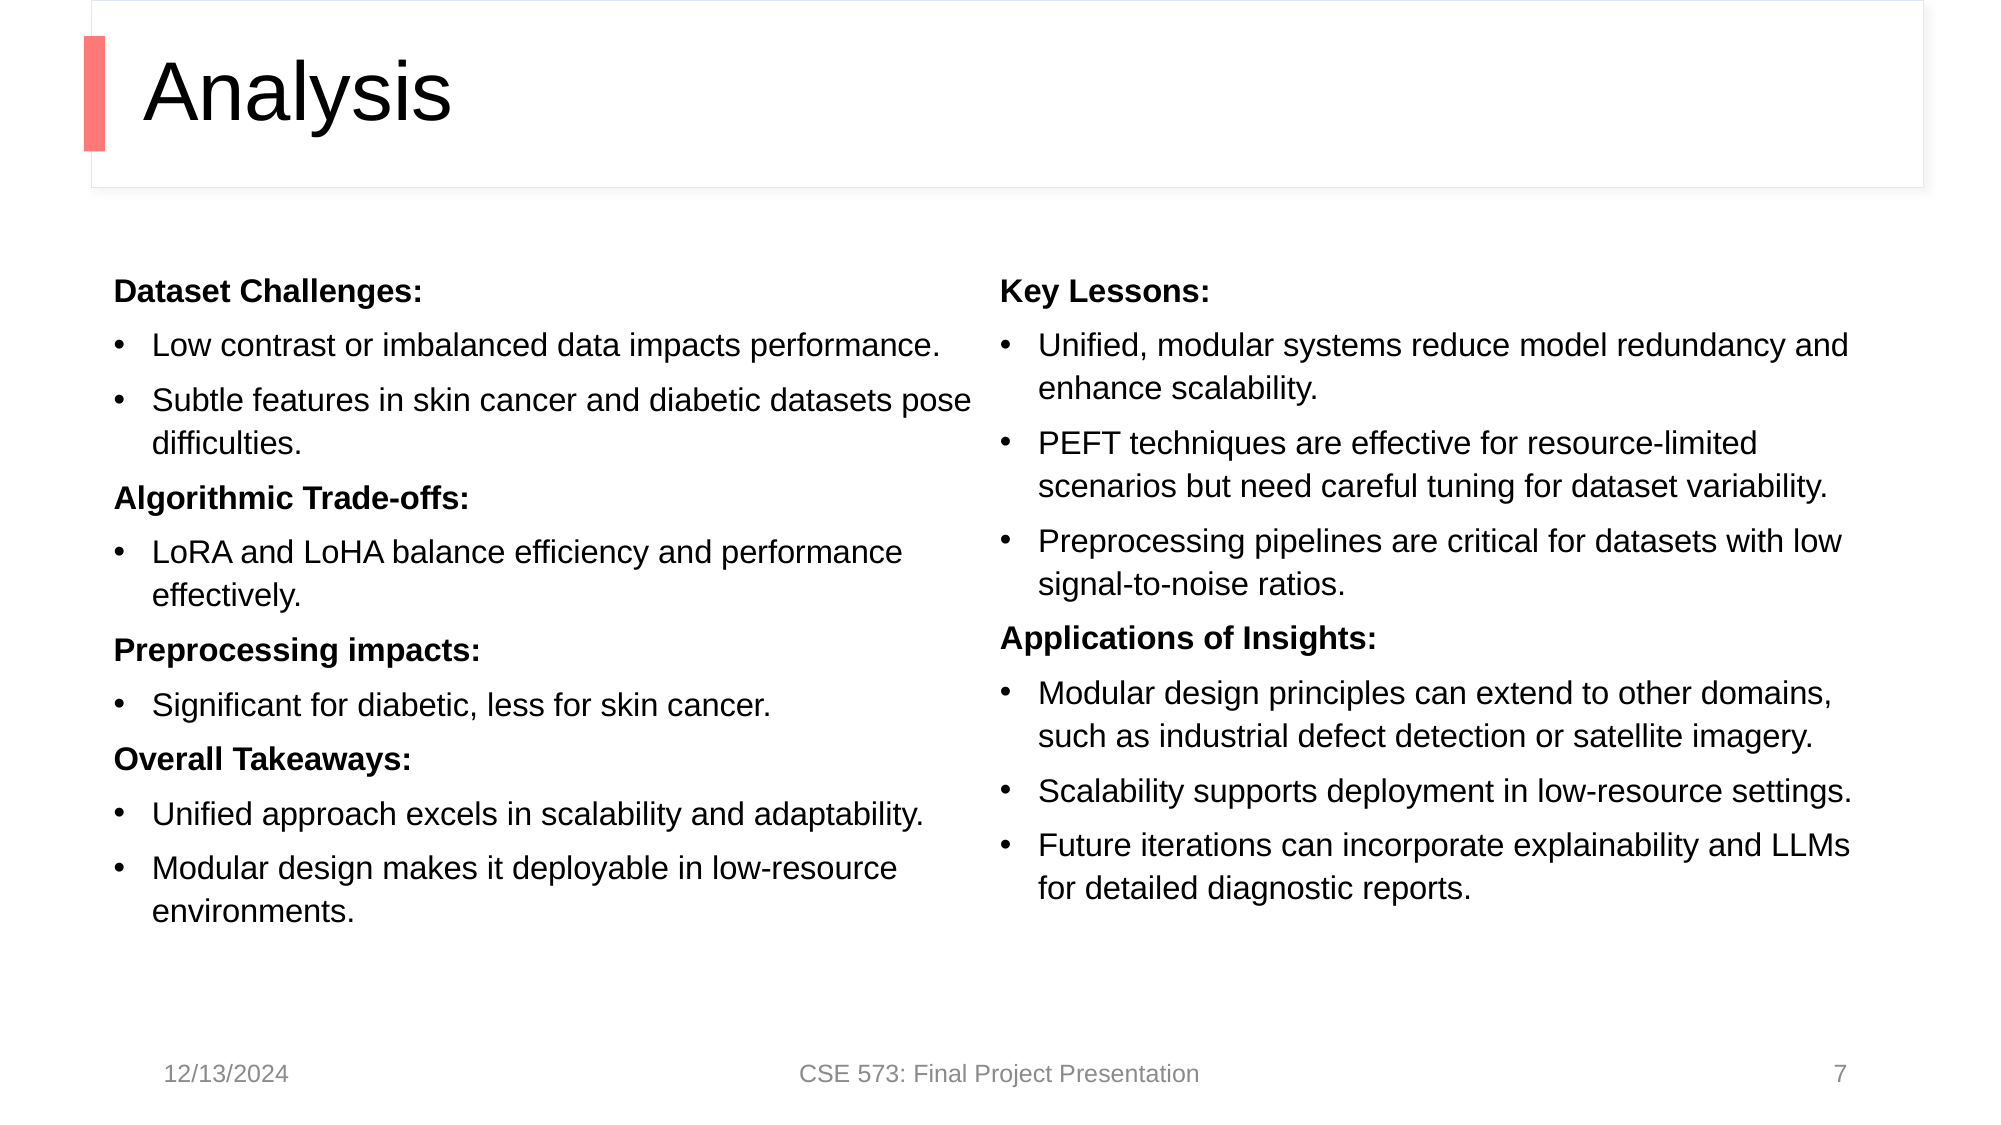

# Analysis
Dataset Challenges:
Low contrast or imbalanced data impacts performance.
Subtle features in skin cancer and diabetic datasets pose difficulties.
Algorithmic Trade-offs:
LoRA and LoHA balance efficiency and performance effectively.
Preprocessing impacts:
Significant for diabetic, less for skin cancer.
Overall Takeaways:
Unified approach excels in scalability and adaptability.
Modular design makes it deployable in low-resource environments.

Key Lessons:
Unified, modular systems reduce model redundancy and enhance scalability.
PEFT techniques are effective for resource-limited scenarios but need careful tuning for dataset variability.
Preprocessing pipelines are critical for datasets with low signal-to-noise ratios.
Applications of Insights:
Modular design principles can extend to other domains, such as industrial defect detection or satellite imagery.
Scalability supports deployment in low-resource settings.
Future iterations can incorporate explainability and LLMs for detailed diagnostic reports.
12/13/2024
CSE 573: Final Project Presentation
7